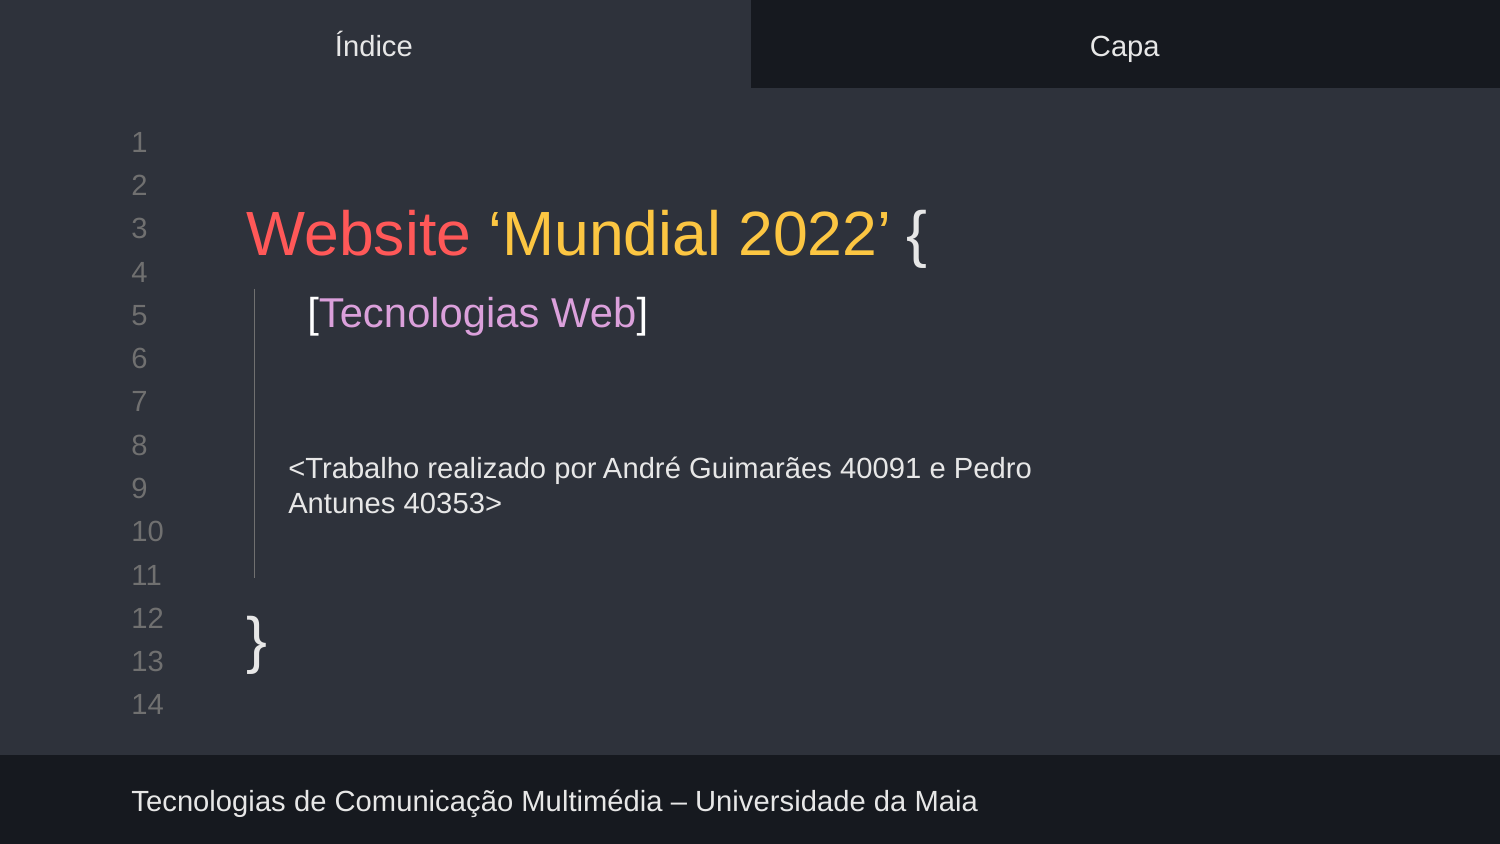

Índice
Capa
# Website ‘Mundial 2022’ {
[Tecnologias Web]
}
<Trabalho realizado por André Guimarães 40091 e Pedro Antunes 40353>
Tecnologias de Comunicação Multimédia – Universidade da Maia